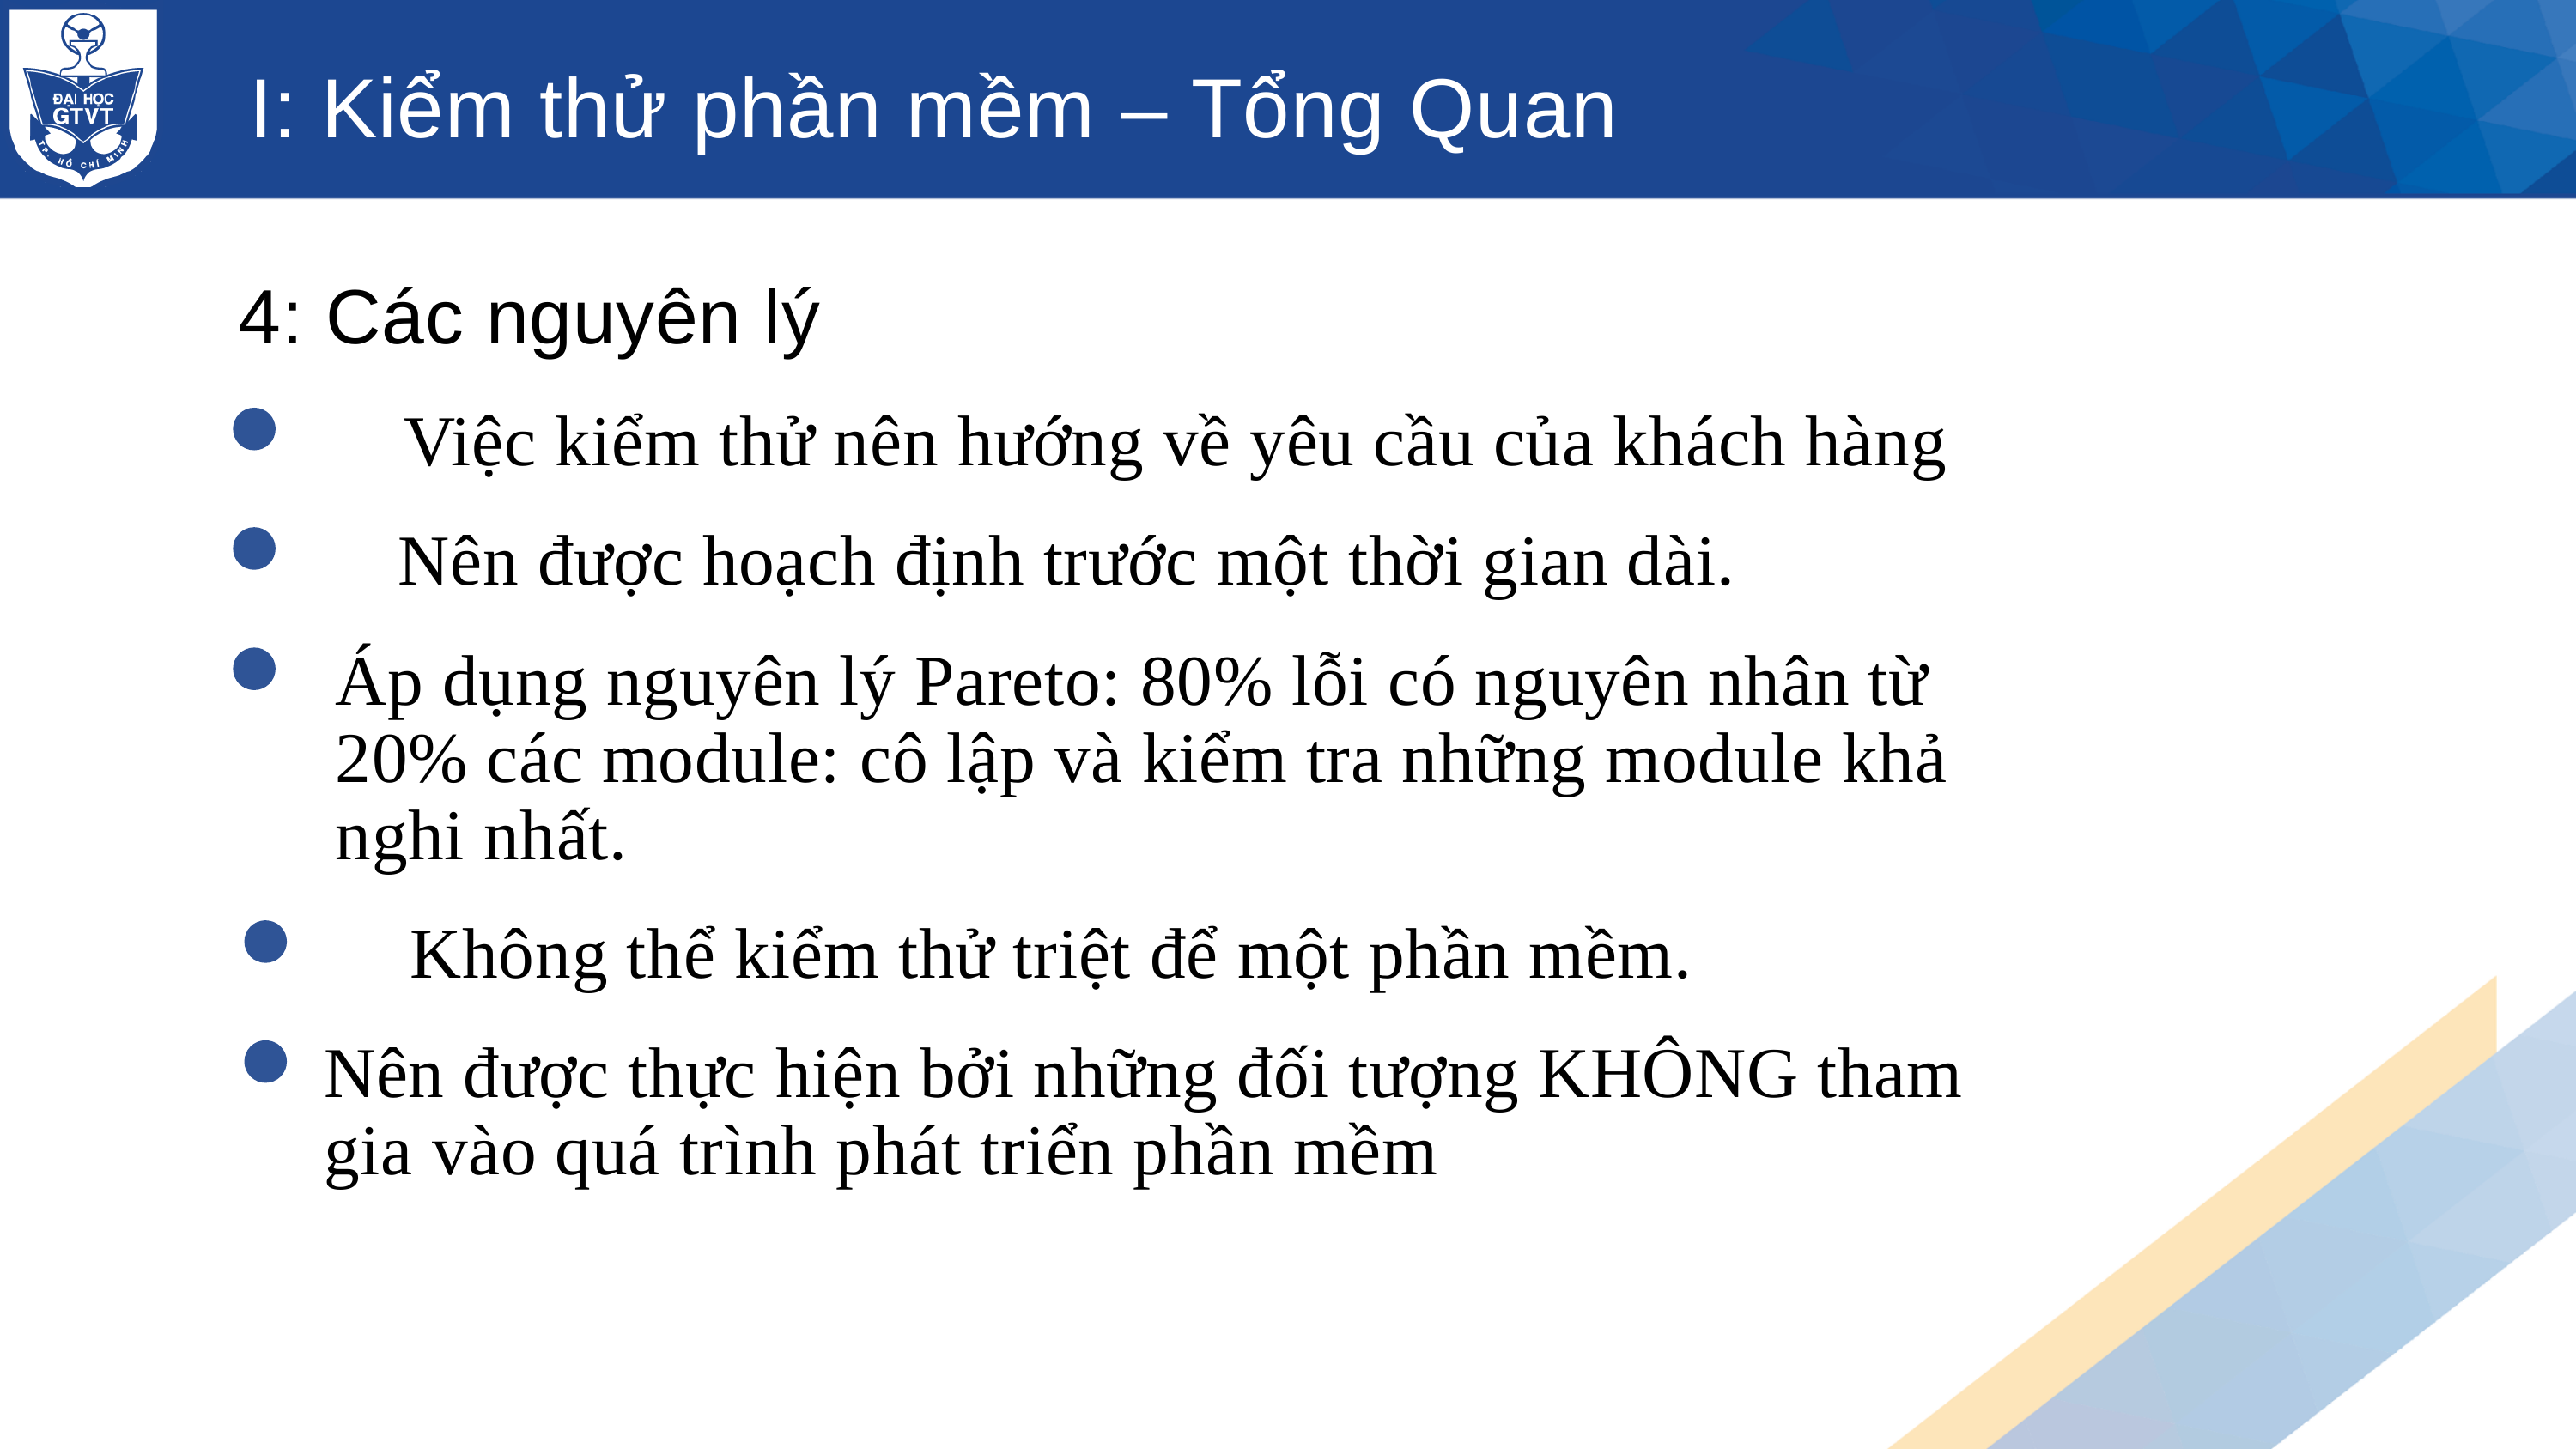

I: Kiểm thử phần mềm – Tổng Quan
4: Các nguyên lý
Việc kiểm thử nên hướng về yêu cầu của khách hàng

Nên được hoạch định trước một thời gian dài.

Áp dụng nguyên lý Pareto: 80% lỗi có nguyên nhân từ
20% các module: cô lập và kiểm tra những module khả
nghi nhất.

Không thể kiểm thử triệt để một phần mềm.

Nên được thực hiện bởi những đối tượng KHÔNG tham
gia vào quá trình phát triển phần mềm